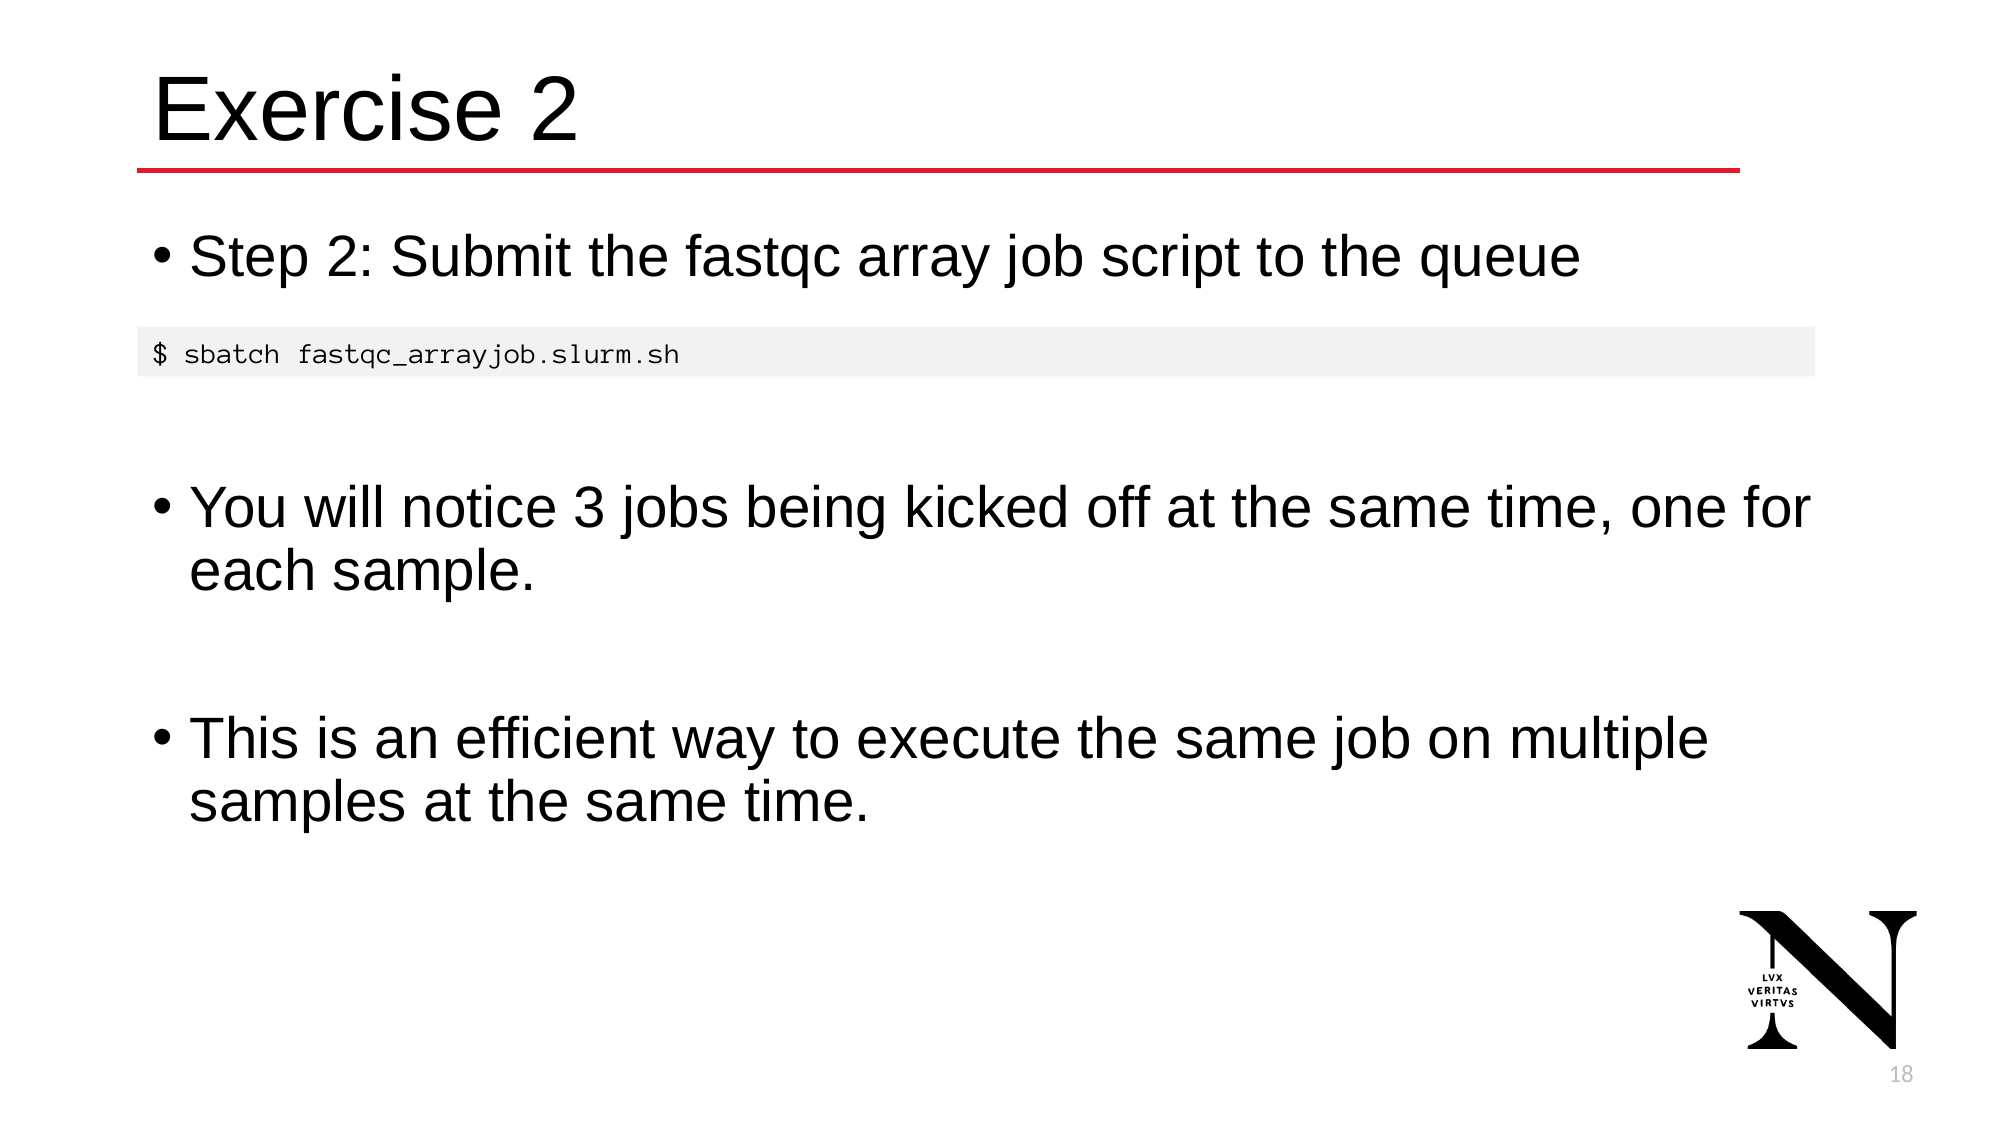

# Exercise 2
Step 2: Submit the fastqc array job script to the queue

You will notice 3 jobs being kicked off at the same time, one for each sample.

This is an efficient way to execute the same job on multiple samples at the same time.
$ sbatch fastqc_arrayjob.slurm.sh
18